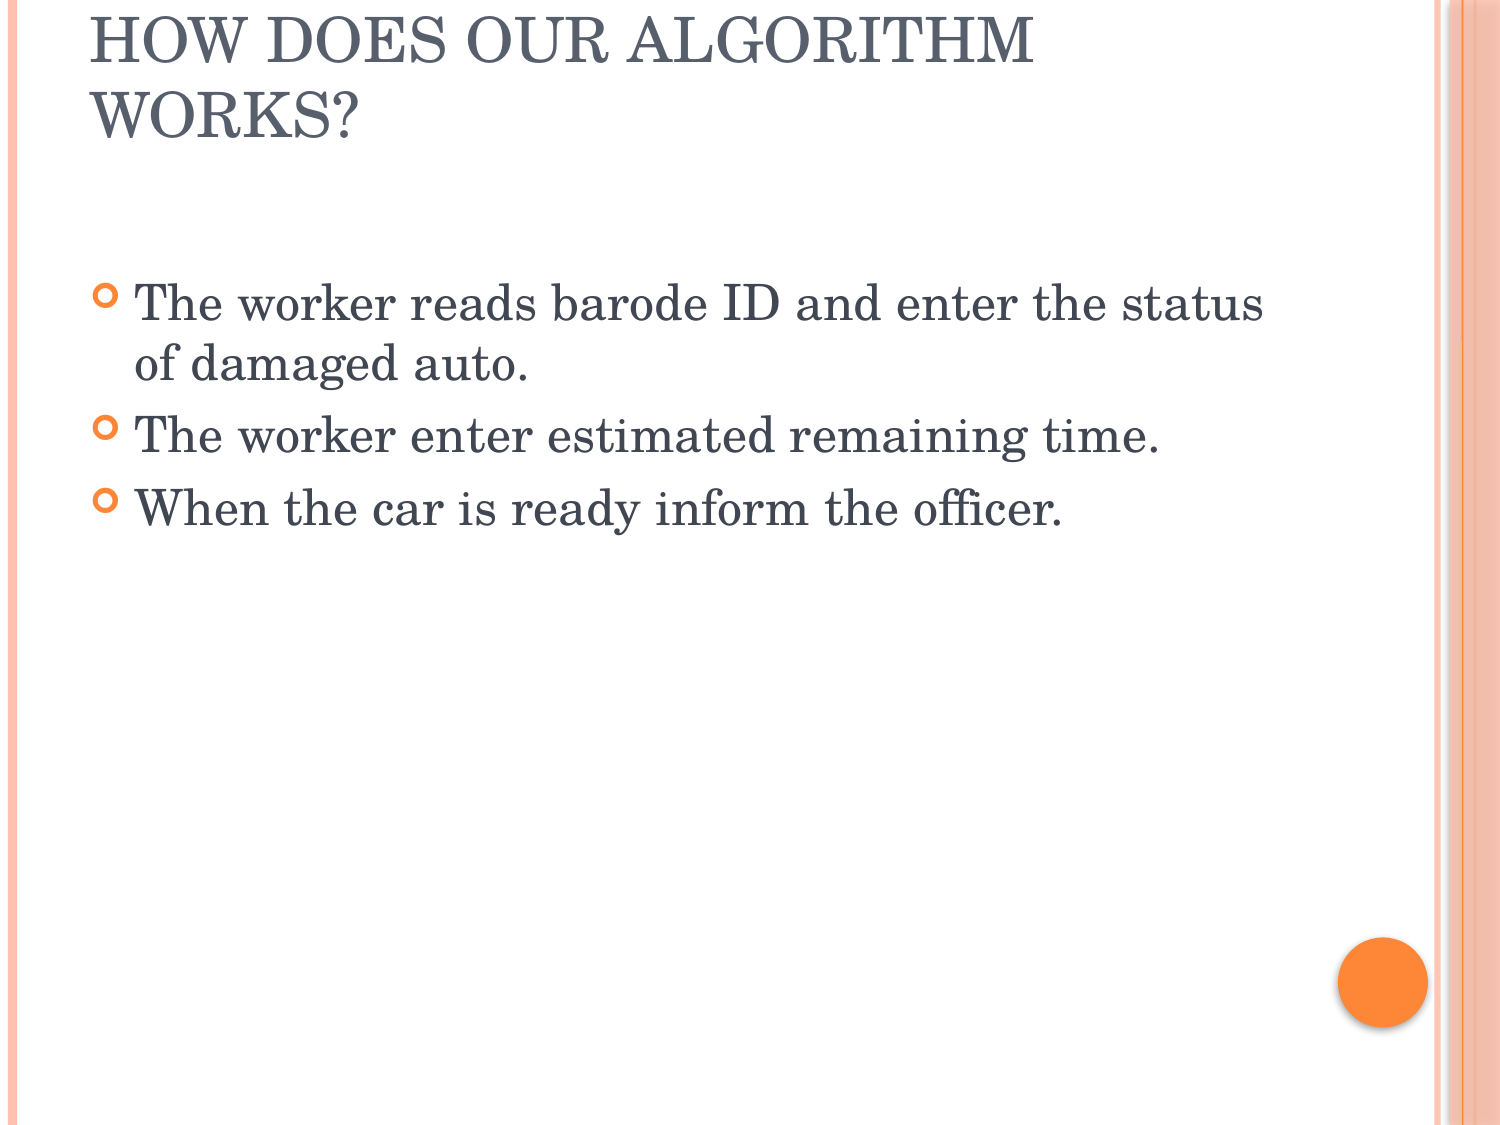

# How does our algorithm Works?
The worker reads barode ID and enter the status of damaged auto.
The worker enter estimated remaining time.
When the car is ready inform the officer.